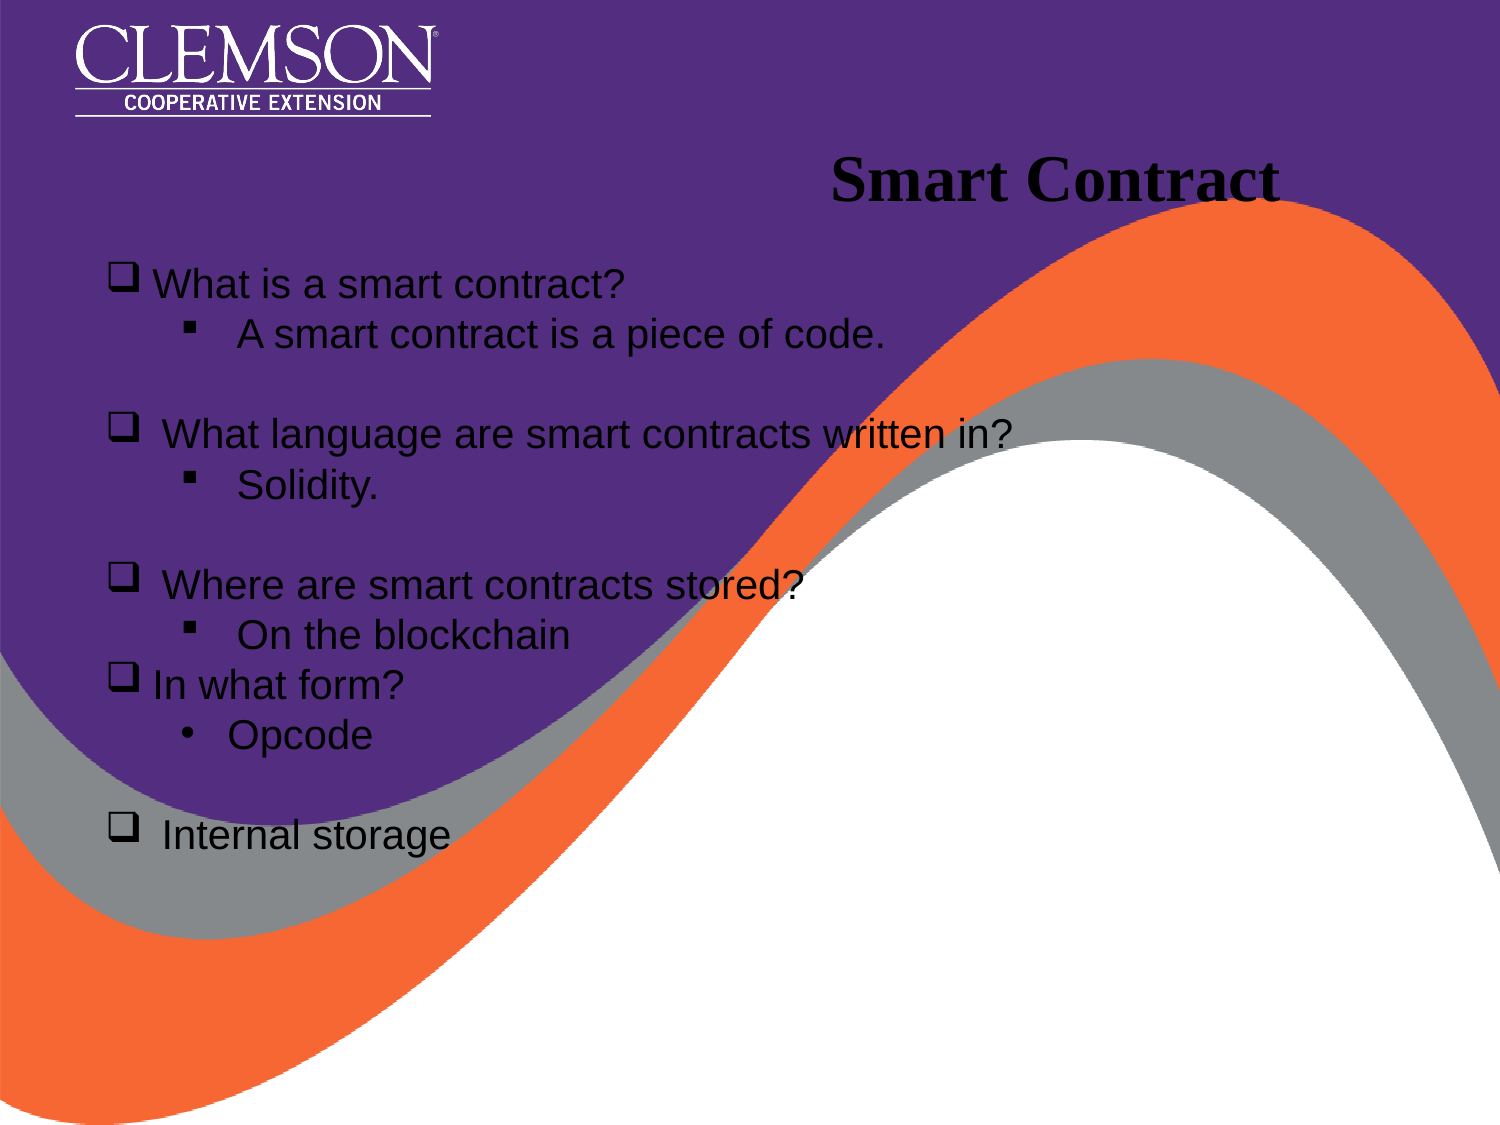

# Smart Contract
What is a smart contract?
A smart contract is a piece of code.

What language are smart contracts written in?
Solidity.

Where are smart contracts stored?
On the blockchain
In what form?
Opcode

Internal storage